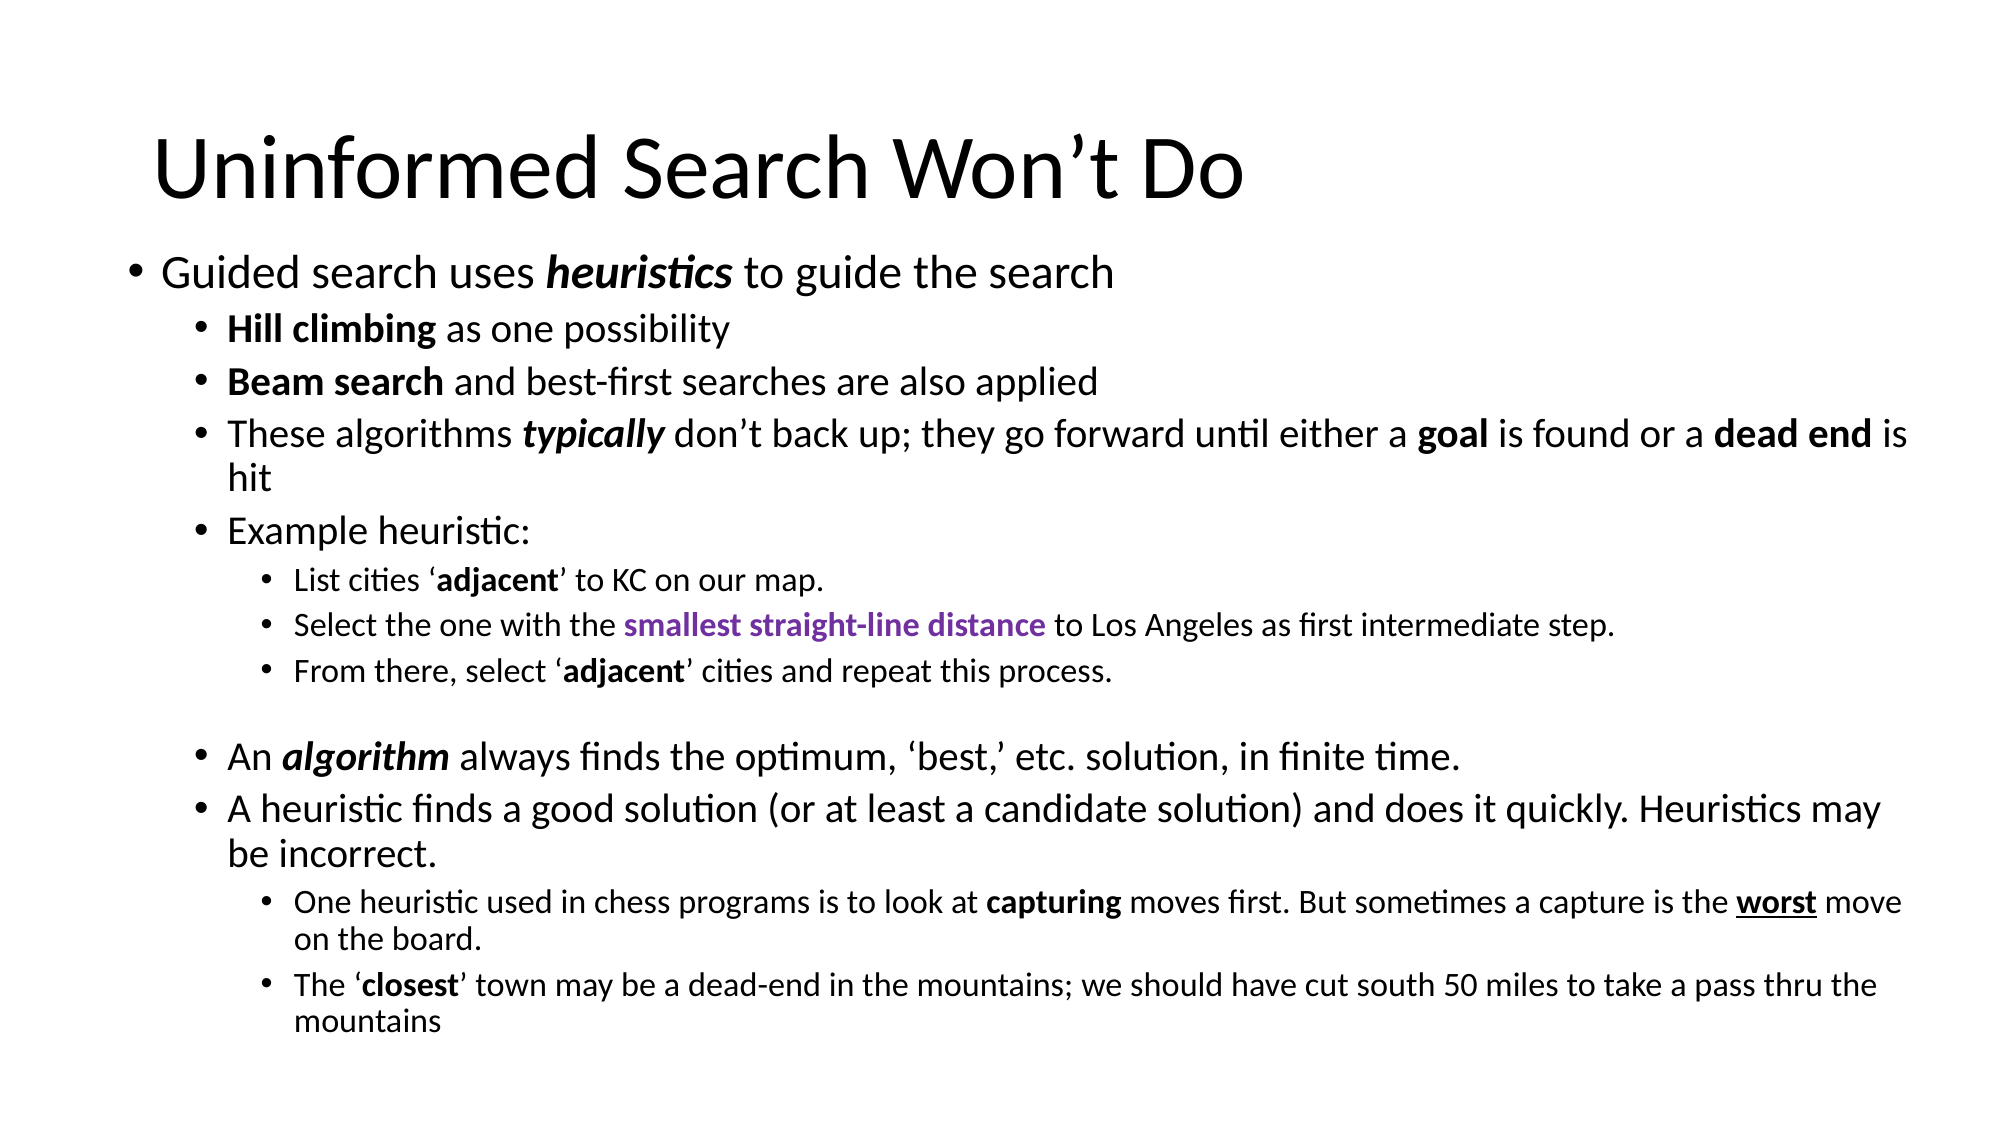

# Uninformed Search Won’t Do
Guided search uses heuristics to guide the search
Hill climbing as one possibility
Beam search and best-first searches are also applied
These algorithms typically don’t back up; they go forward until either a goal is found or a dead end is hit
Example heuristic:
List cities ‘adjacent’ to KC on our map.
Select the one with the smallest straight-line distance to Los Angeles as first intermediate step.
From there, select ‘adjacent’ cities and repeat this process.
An algorithm always finds the optimum, ‘best,’ etc. solution, in finite time.
A heuristic finds a good solution (or at least a candidate solution) and does it quickly. Heuristics may be incorrect.
One heuristic used in chess programs is to look at capturing moves first. But sometimes a capture is the worst move on the board.
The ‘closest’ town may be a dead-end in the mountains; we should have cut south 50 miles to take a pass thru the mountains